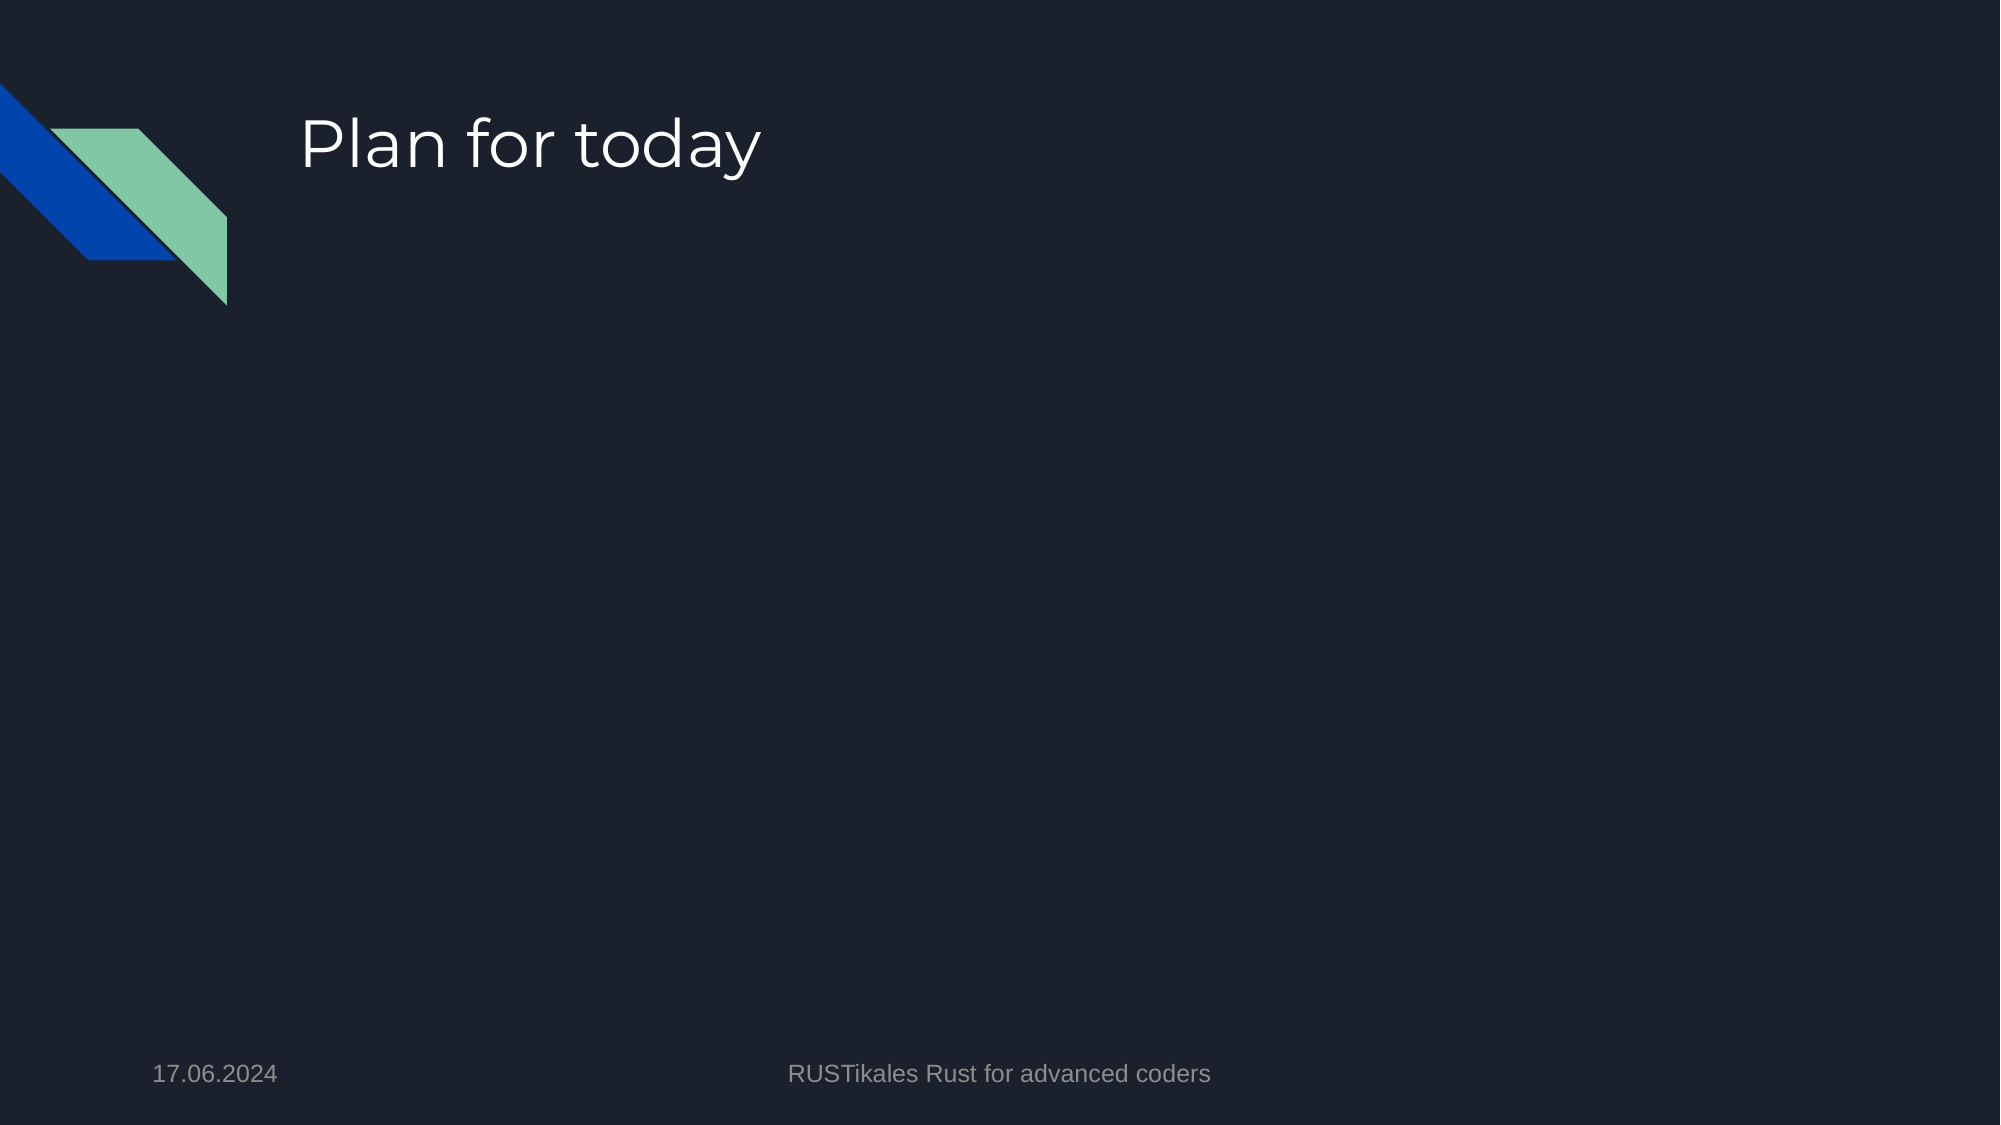

# Plan for today
17.06.2024
RUSTikales Rust for advanced coders